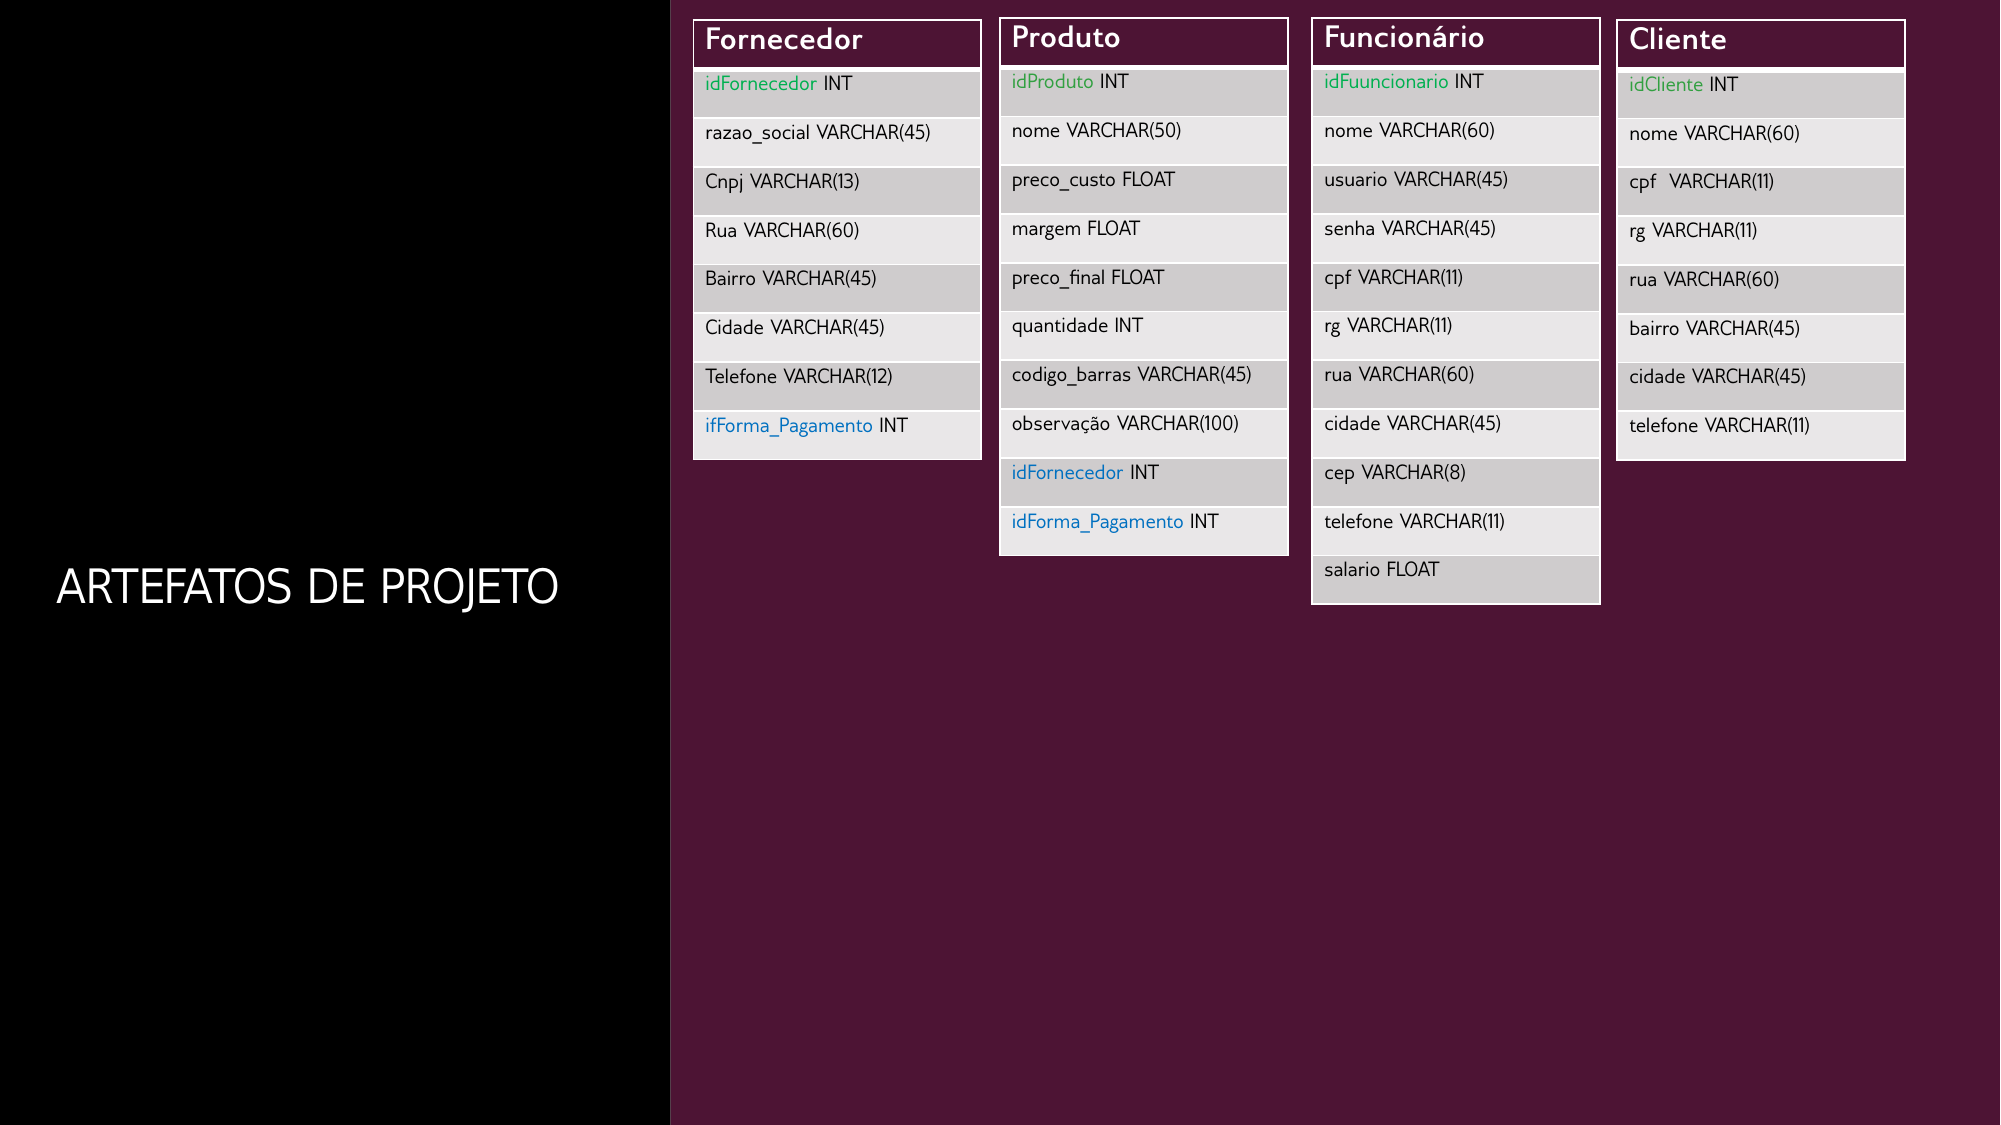

| Produto |
| --- |
| idProduto INT |
| nome VARCHAR(50) |
| preco\_custo FLOAT |
| margem FLOAT |
| preco\_final FLOAT |
| quantidade INT |
| codigo\_barras VARCHAR(45) |
| observação VARCHAR(100) |
| idFornecedor INT |
| idForma\_Pagamento INT |
| Funcionário |
| --- |
| idFuuncionario INT |
| nome VARCHAR(60) |
| usuario VARCHAR(45) |
| senha VARCHAR(45) |
| cpf VARCHAR(11) |
| rg VARCHAR(11) |
| rua VARCHAR(60) |
| cidade VARCHAR(45) |
| cep VARCHAR(8) |
| telefone VARCHAR(11) |
| salario FLOAT |
| Fornecedor |
| --- |
| idFornecedor INT |
| razao\_social VARCHAR(45) |
| Cnpj VARCHAR(13) |
| Rua VARCHAR(60) |
| Bairro VARCHAR(45) |
| Cidade VARCHAR(45) |
| Telefone VARCHAR(12) |
| ifForma\_Pagamento INT |
| Cliente |
| --- |
| idCliente INT |
| nome VARCHAR(60) |
| cpf VARCHAR(11) |
| rg VARCHAR(11) |
| rua VARCHAR(60) |
| bairro VARCHAR(45) |
| cidade VARCHAR(45) |
| telefone VARCHAR(11) |

ARTEFATOS DE PROJETO